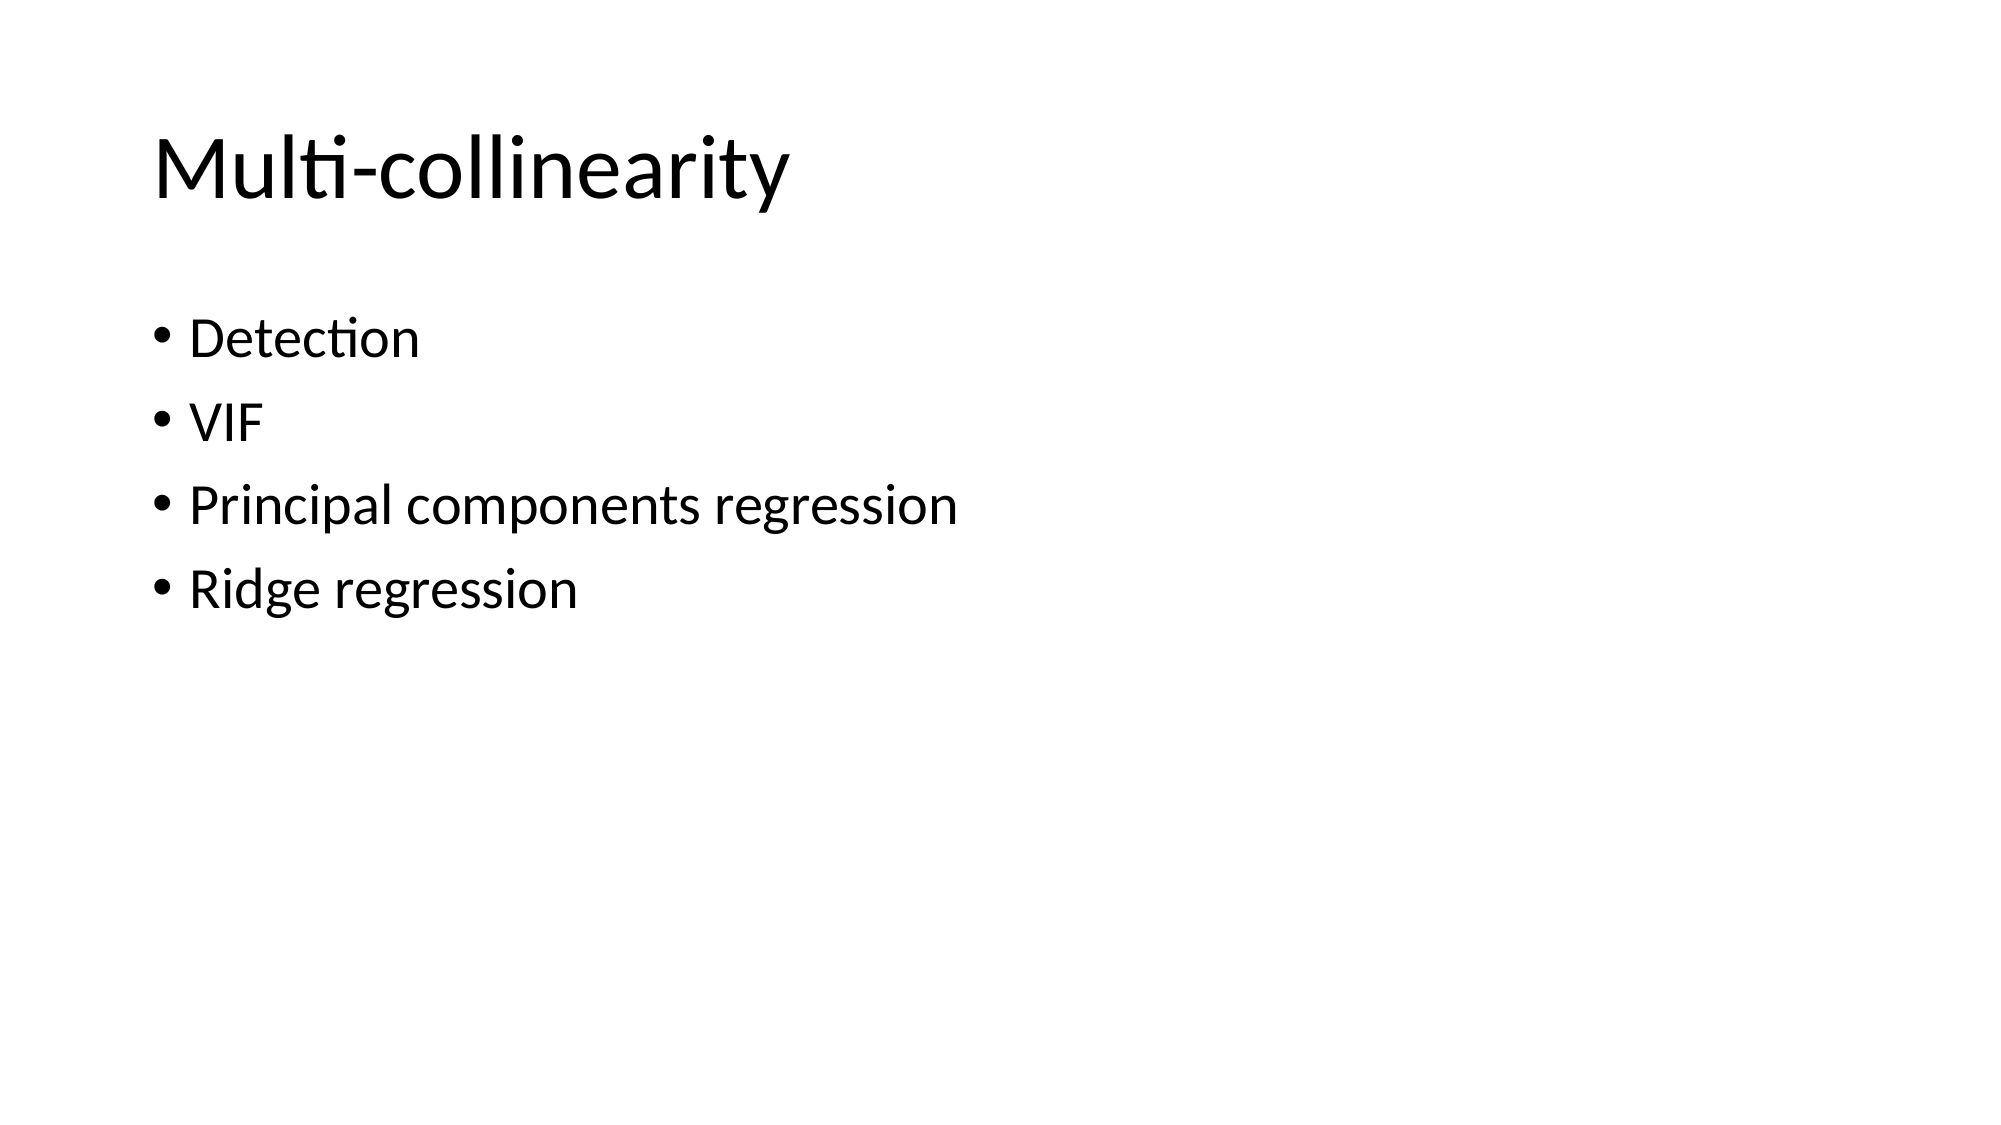

# Multi-collinearity
Detection
VIF
Principal components regression
Ridge regression